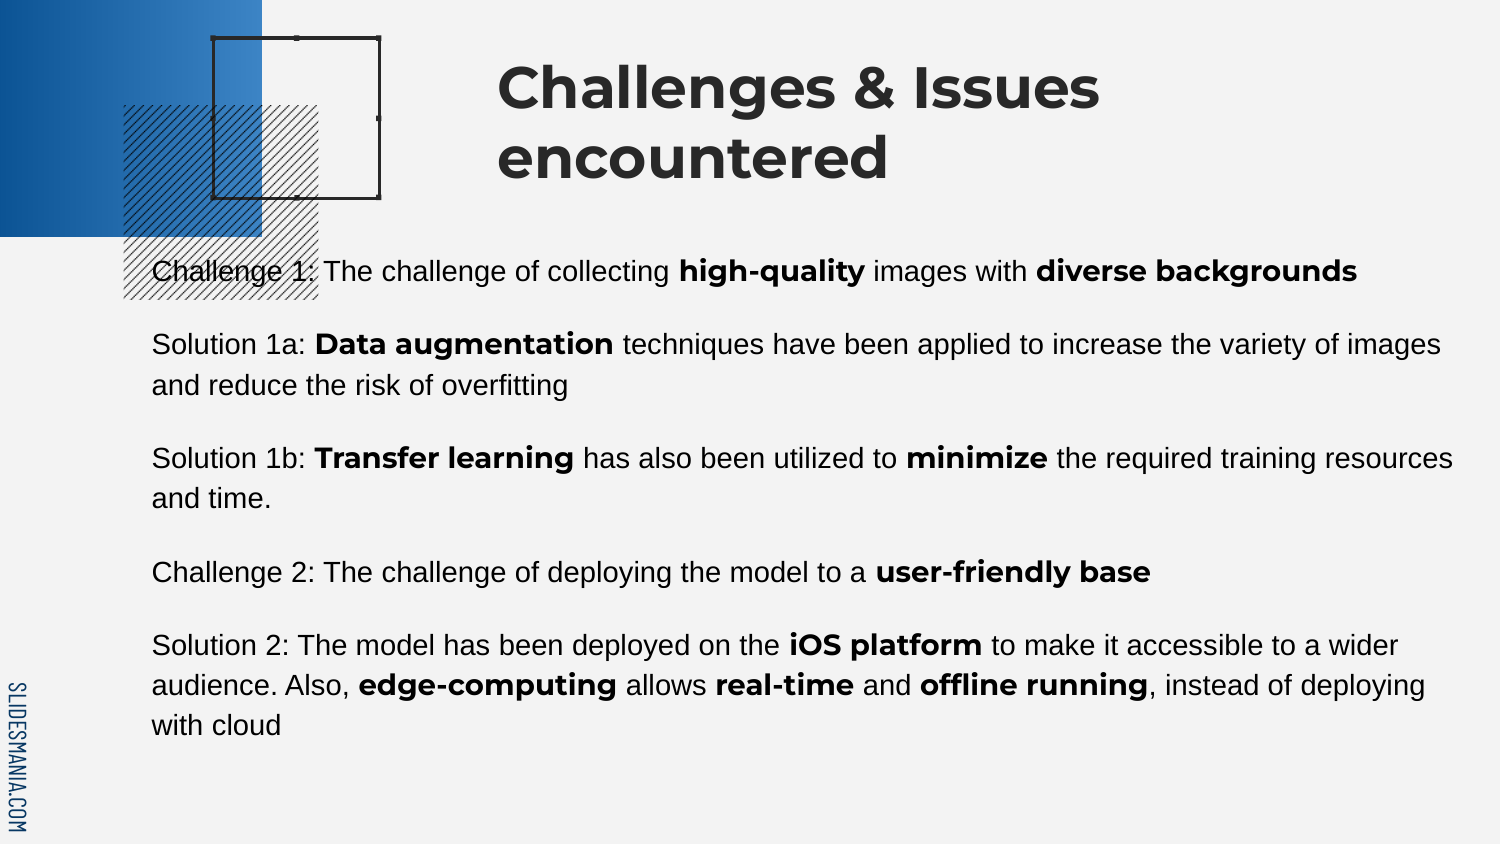

# Challenges & Issues encountered
Challenge 1: The challenge of collecting high-quality images with diverse backgrounds
Solution 1a: Data augmentation techniques have been applied to increase the variety of images and reduce the risk of overfitting
Solution 1b: Transfer learning has also been utilized to minimize the required training resources and time.
Challenge 2: The challenge of deploying the model to a user-friendly base
Solution 2: The model has been deployed on the iOS platform to make it accessible to a wider audience. Also, edge-computing allows real-time and offline running, instead of deploying with cloud